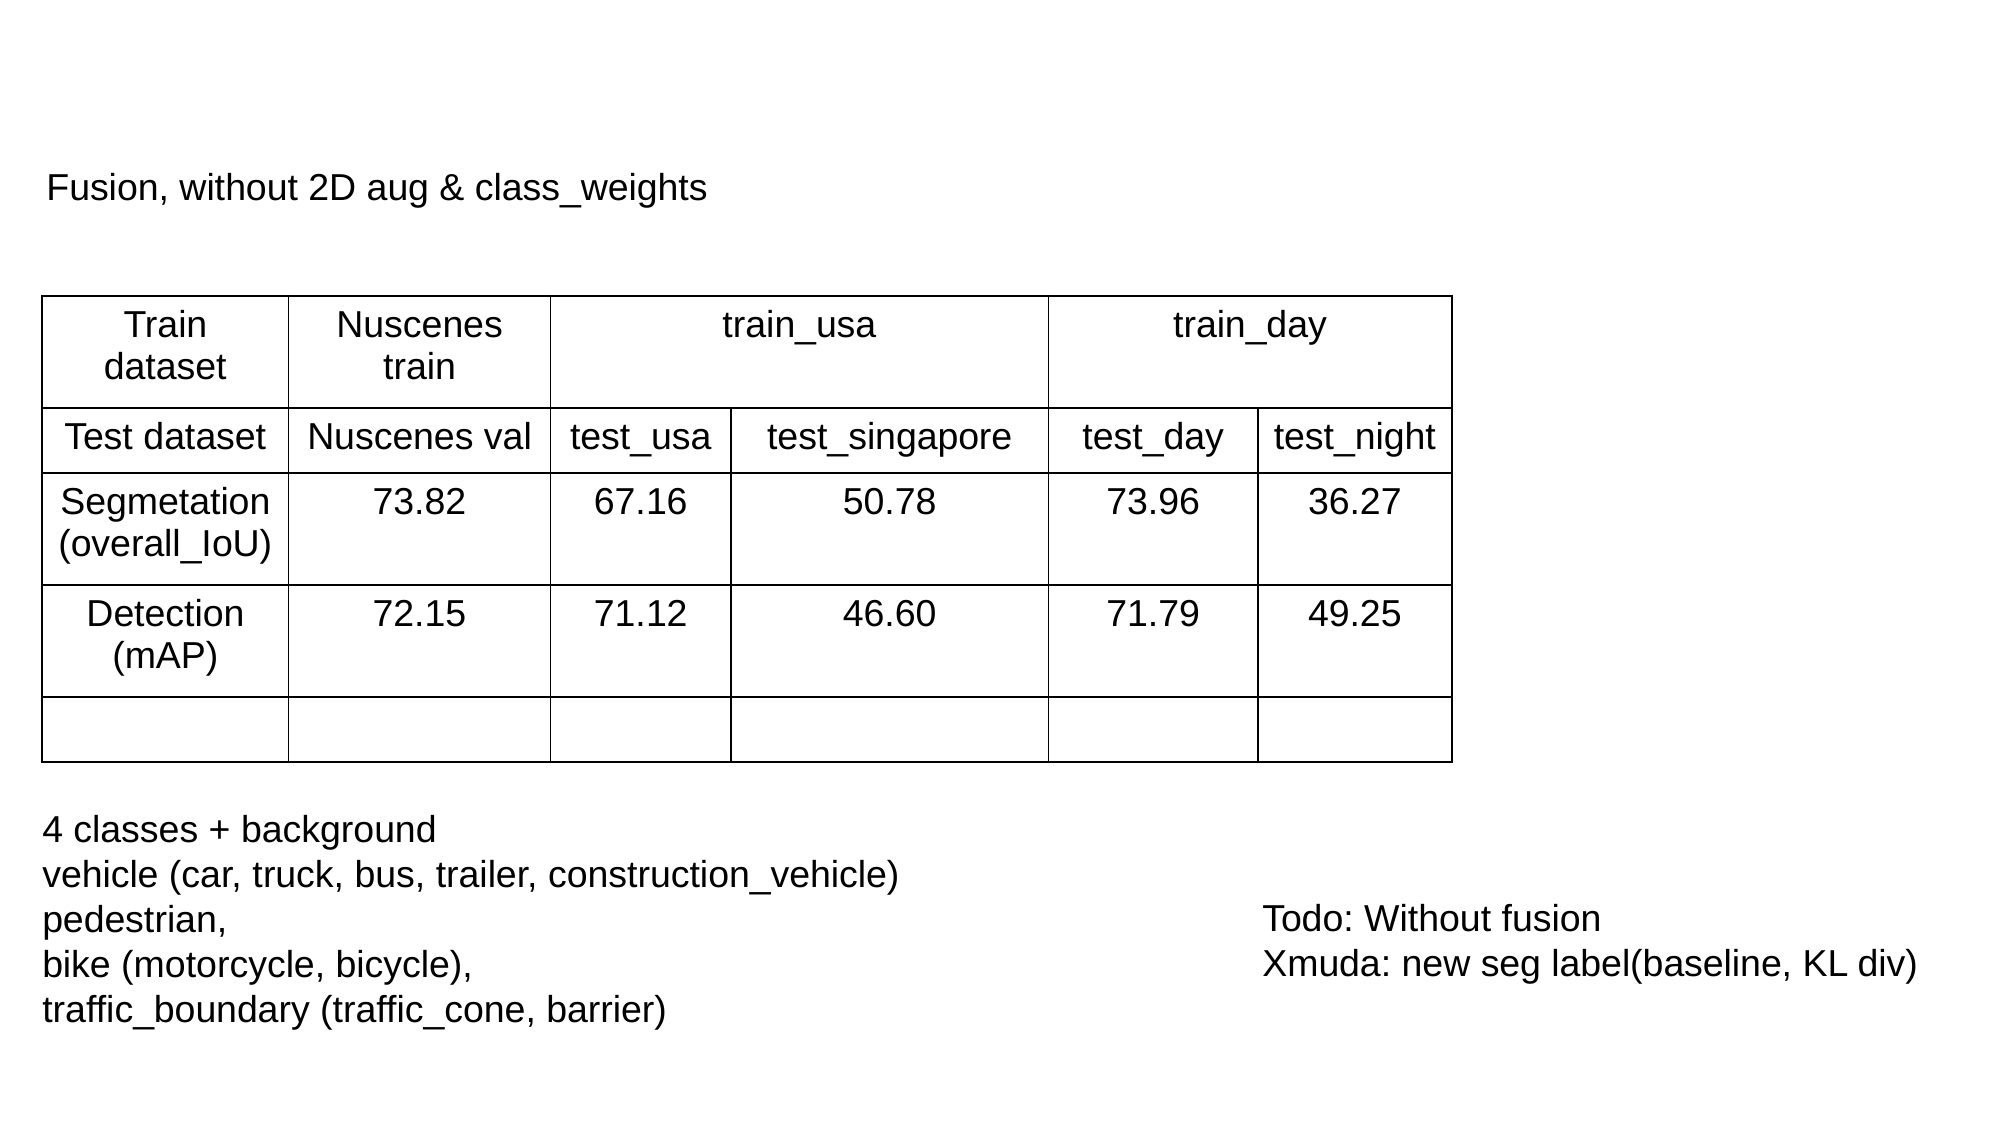

Fusion, without 2D aug & class_weights
| Train dataset | Nuscenes train | train\_usa |  | train\_day |  |
| --- | --- | --- | --- | --- | --- |
| Test dataset | Nuscenes val | test\_usa | test\_singapore | test\_day | test\_night |
| Segmetation (overall\_IoU) | 73.82 | 67.16 | 50.78 | 73.96 | 36.27 |
| Detection (mAP) | 72.15 | 71.12 | 46.60 | 71.79 | 49.25 |
|  |  |  |  |  |  |
4 classes + background
vehicle (car, truck, bus, trailer, construction_vehicle)
pedestrian,
bike (motorcycle, bicycle),
traffic_boundary (traffic_cone, barrier)
Todo: Without fusion
Xmuda: new seg label(baseline, KL div)